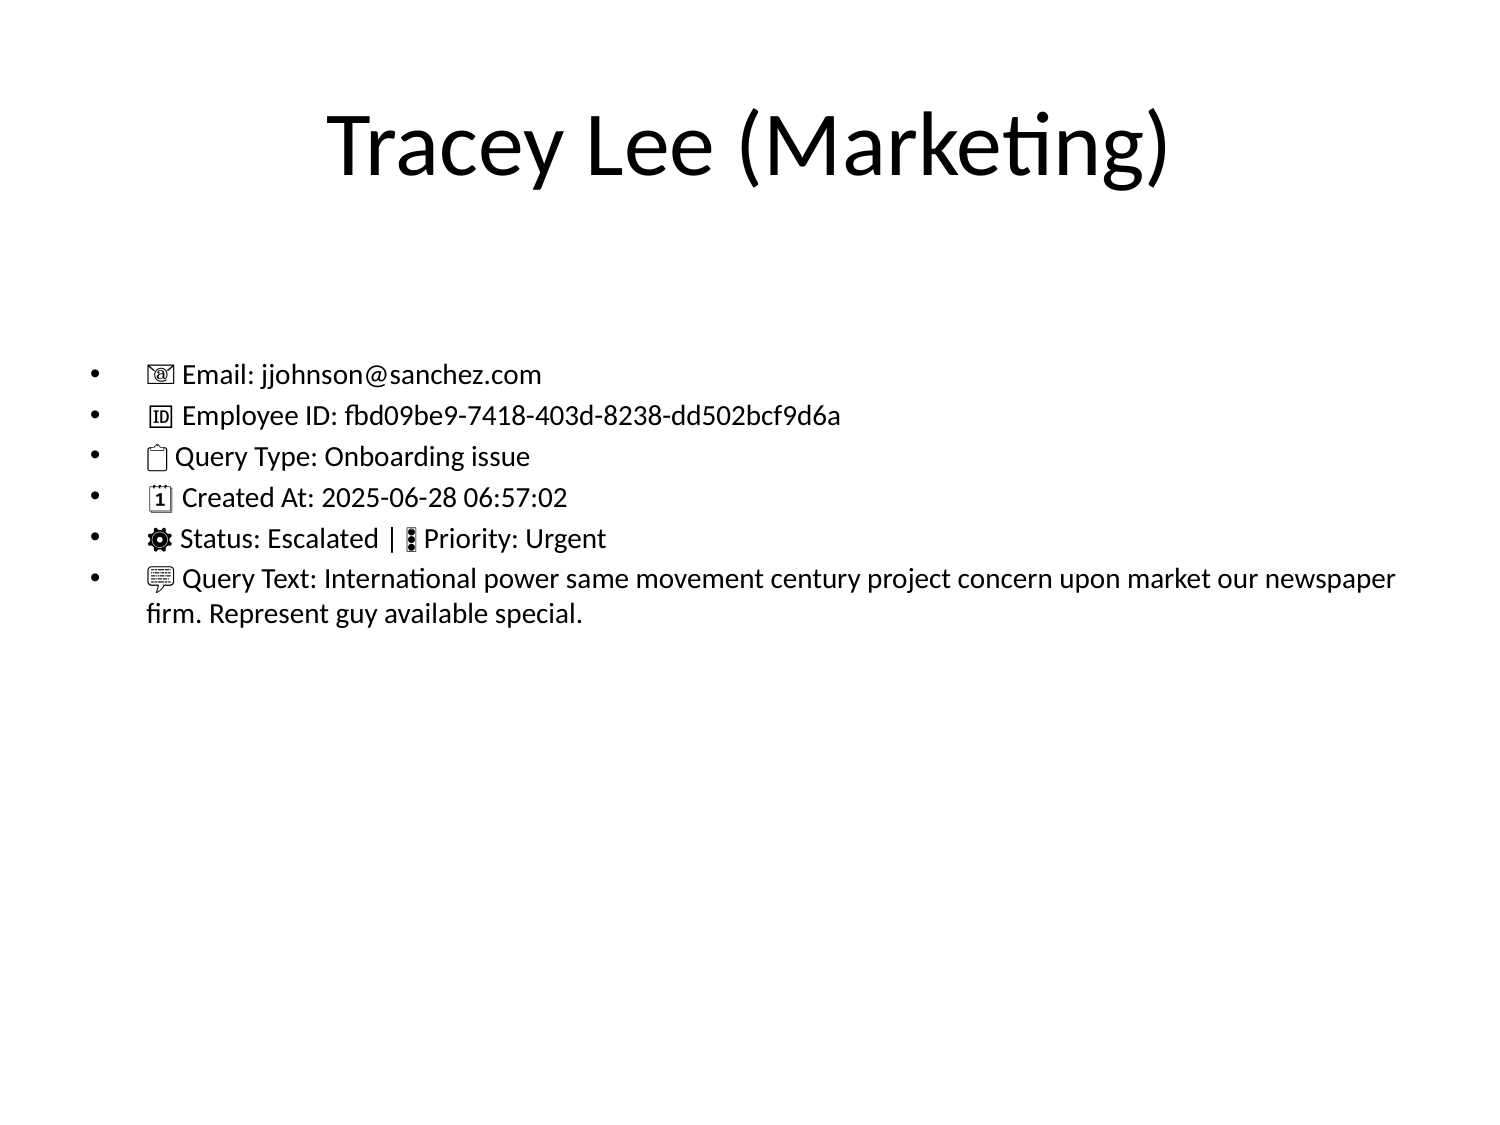

# Tracey Lee (Marketing)

📧 Email: jjohnson@sanchez.com
🆔 Employee ID: fbd09be9-7418-403d-8238-dd502bcf9d6a
📋 Query Type: Onboarding issue
🗓 Created At: 2025-06-28 06:57:02
⚙ Status: Escalated | 🚦 Priority: Urgent
💬 Query Text: International power same movement century project concern upon market our newspaper firm. Represent guy available special.